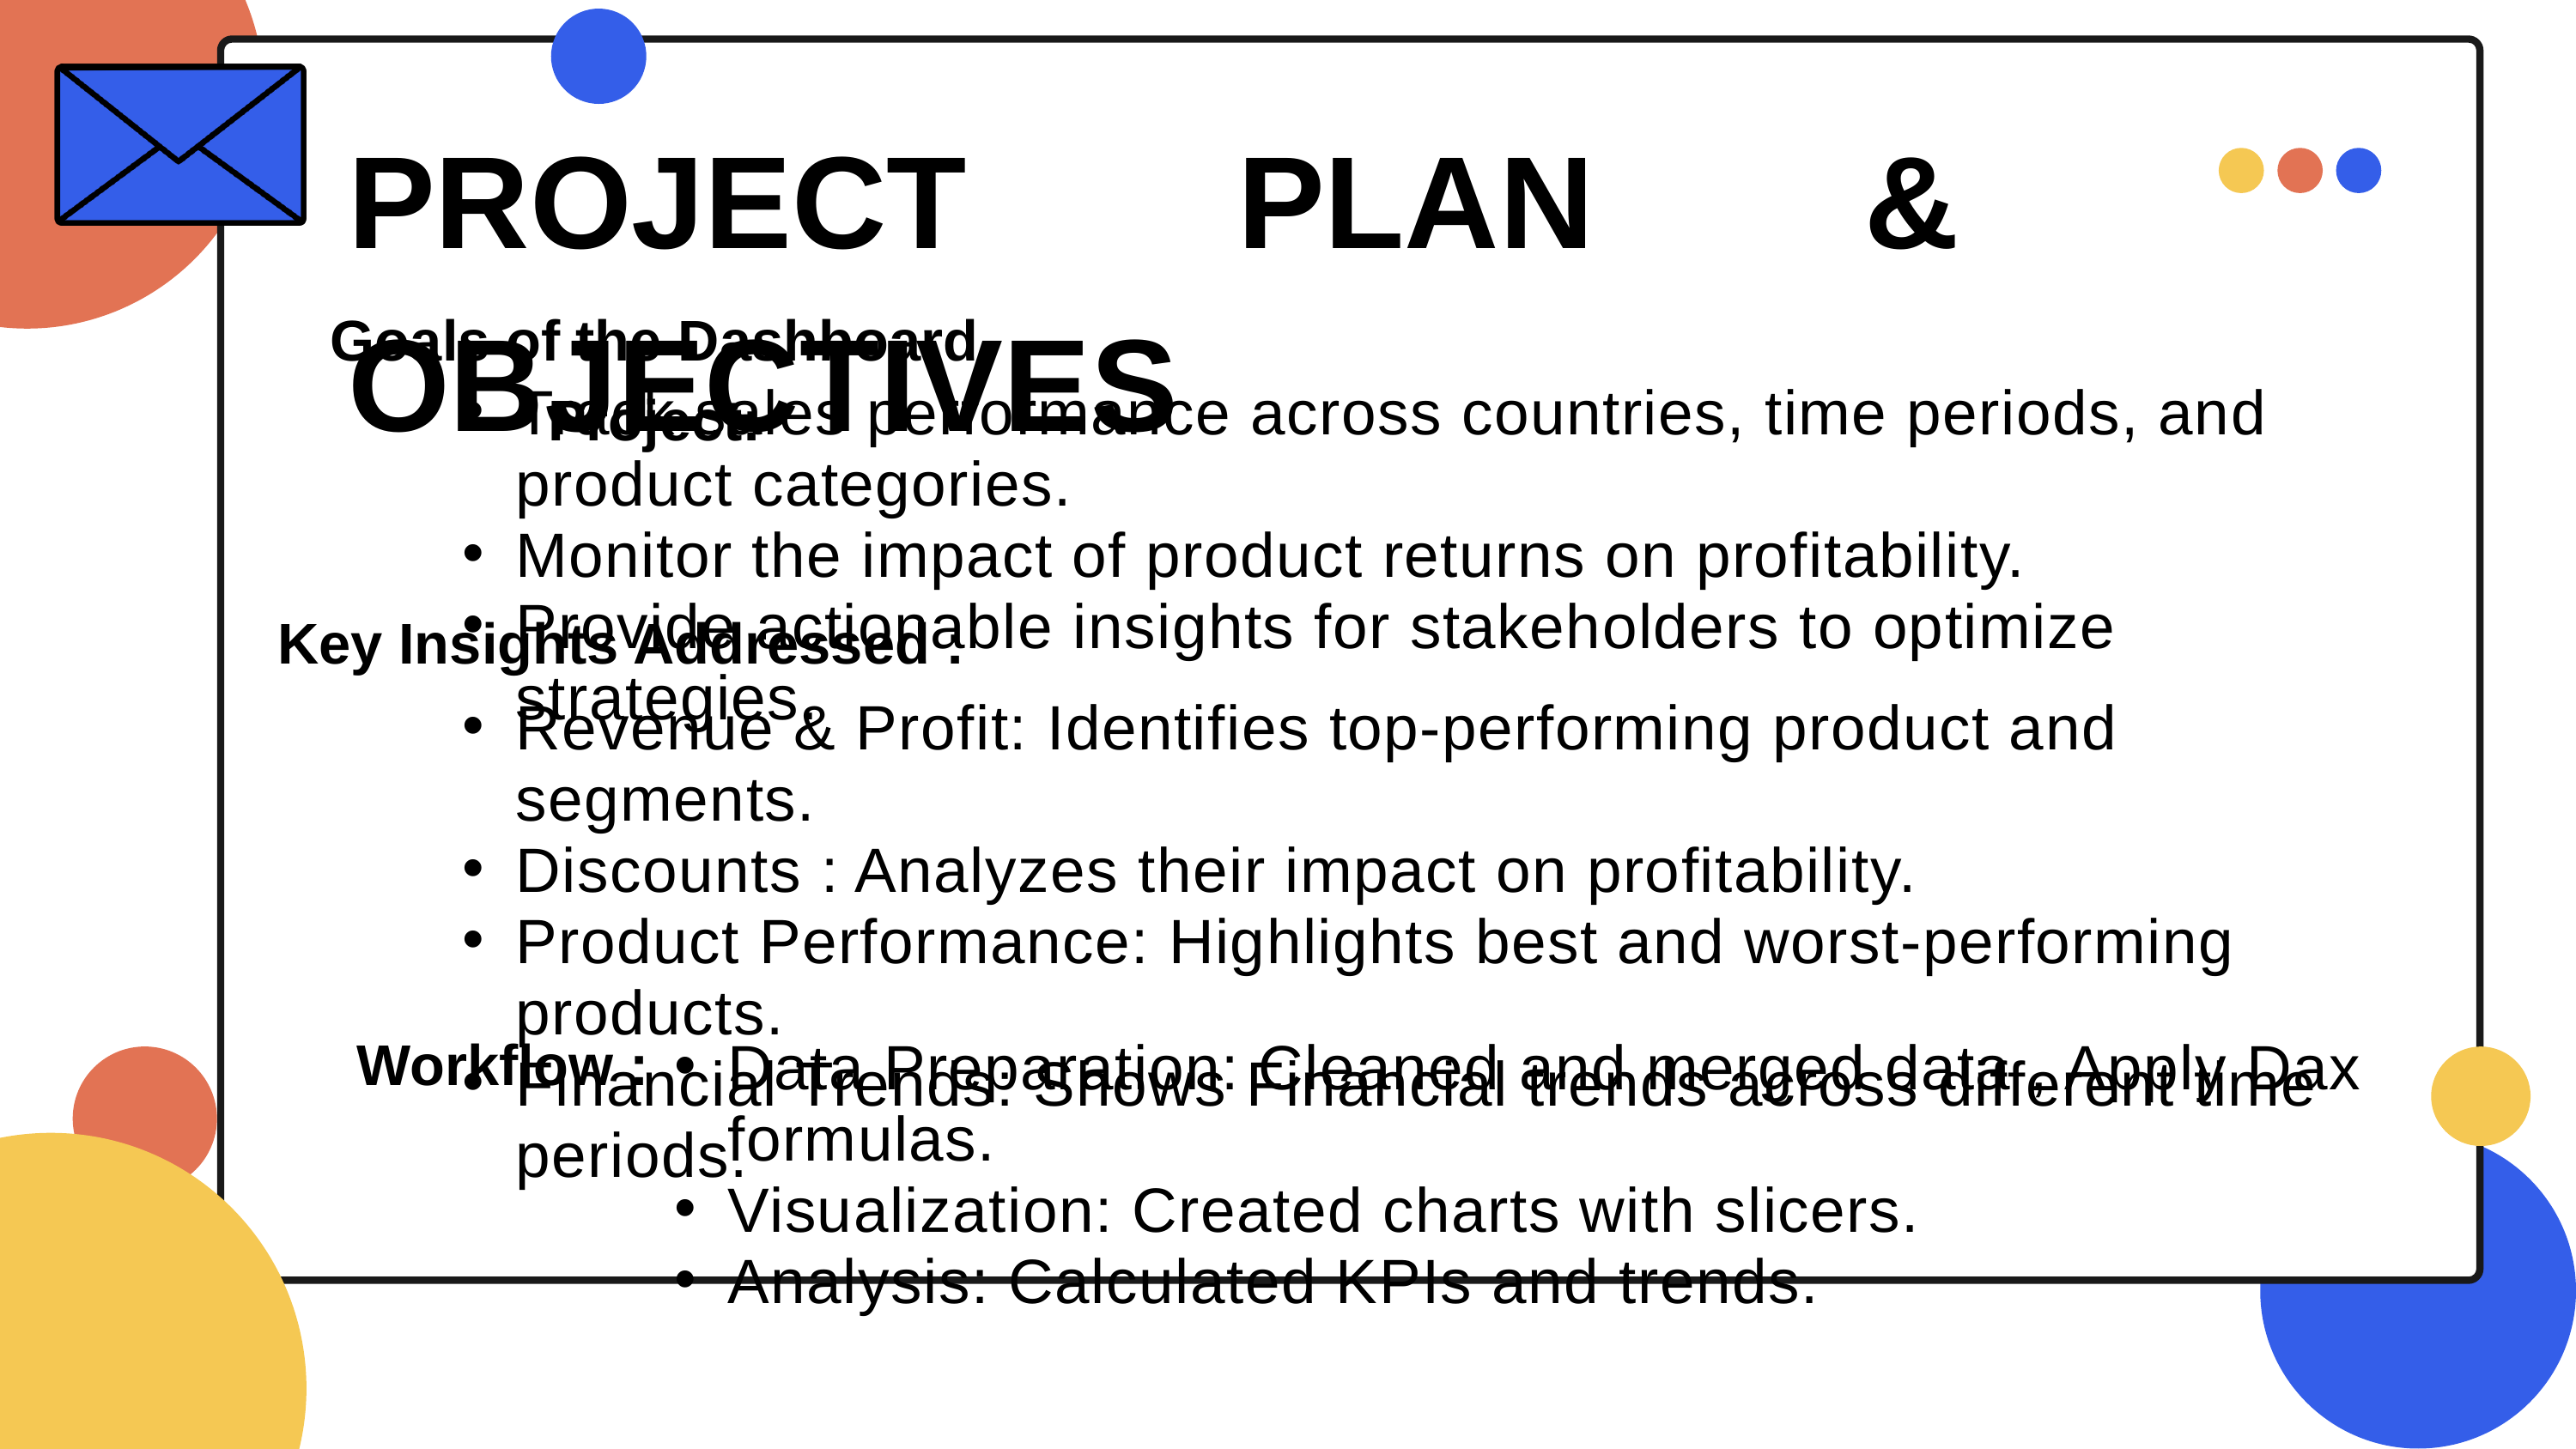

PROJECT  PLAN  &  OBJECTIVES

Goals of the Dashboard Project:
Track sales performance across countries, time periods, and product categories.
Monitor the impact of product returns on profitability.
Provide actionable insights for stakeholders to optimize strategies.

Key Insights Addressed :
Revenue & Profit: Identifies top-performing product and segments.
Discounts : Analyzes their impact on profitability.
Product Performance: Highlights best and worst-performing products.
Financial Trends: Shows Financial trends across different time periods.

Workflow :
Data Preparation: Cleaned and merged data , Apply Dax formulas.
Visualization: Created charts with slicers.
Analysis: Calculated KPIs and trends.